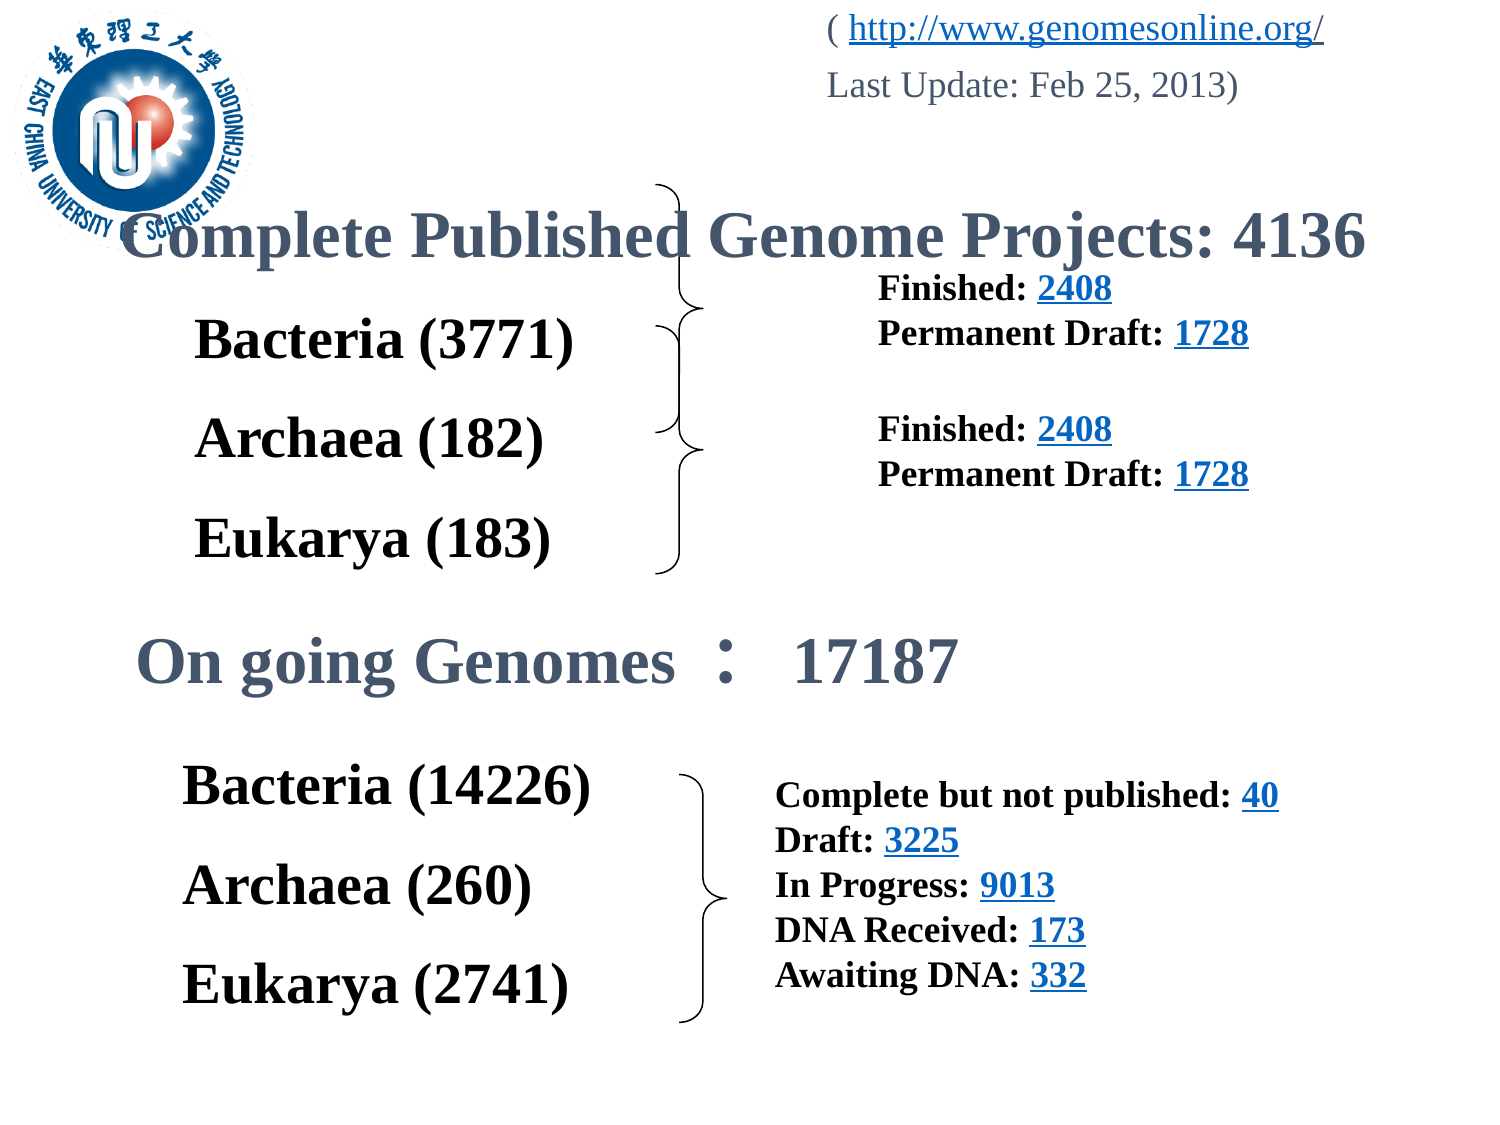

( http://www.genomesonline.org/
Last Update: Feb 25, 2013)
Complete Published Genome Projects: 4136
Bacteria (3771)
Archaea (182)
Eukarya (183)

Finished: 2408
Permanent Draft: 1728
On going Genomes ：17187
Bacteria (14226)
Archaea (260)
Eukarya (2741)
Complete but not published: 40
Draft: 3225
In Progress: 9013
DNA Received: 173
Awaiting DNA: 332

Finished: 2408
Permanent Draft: 1728